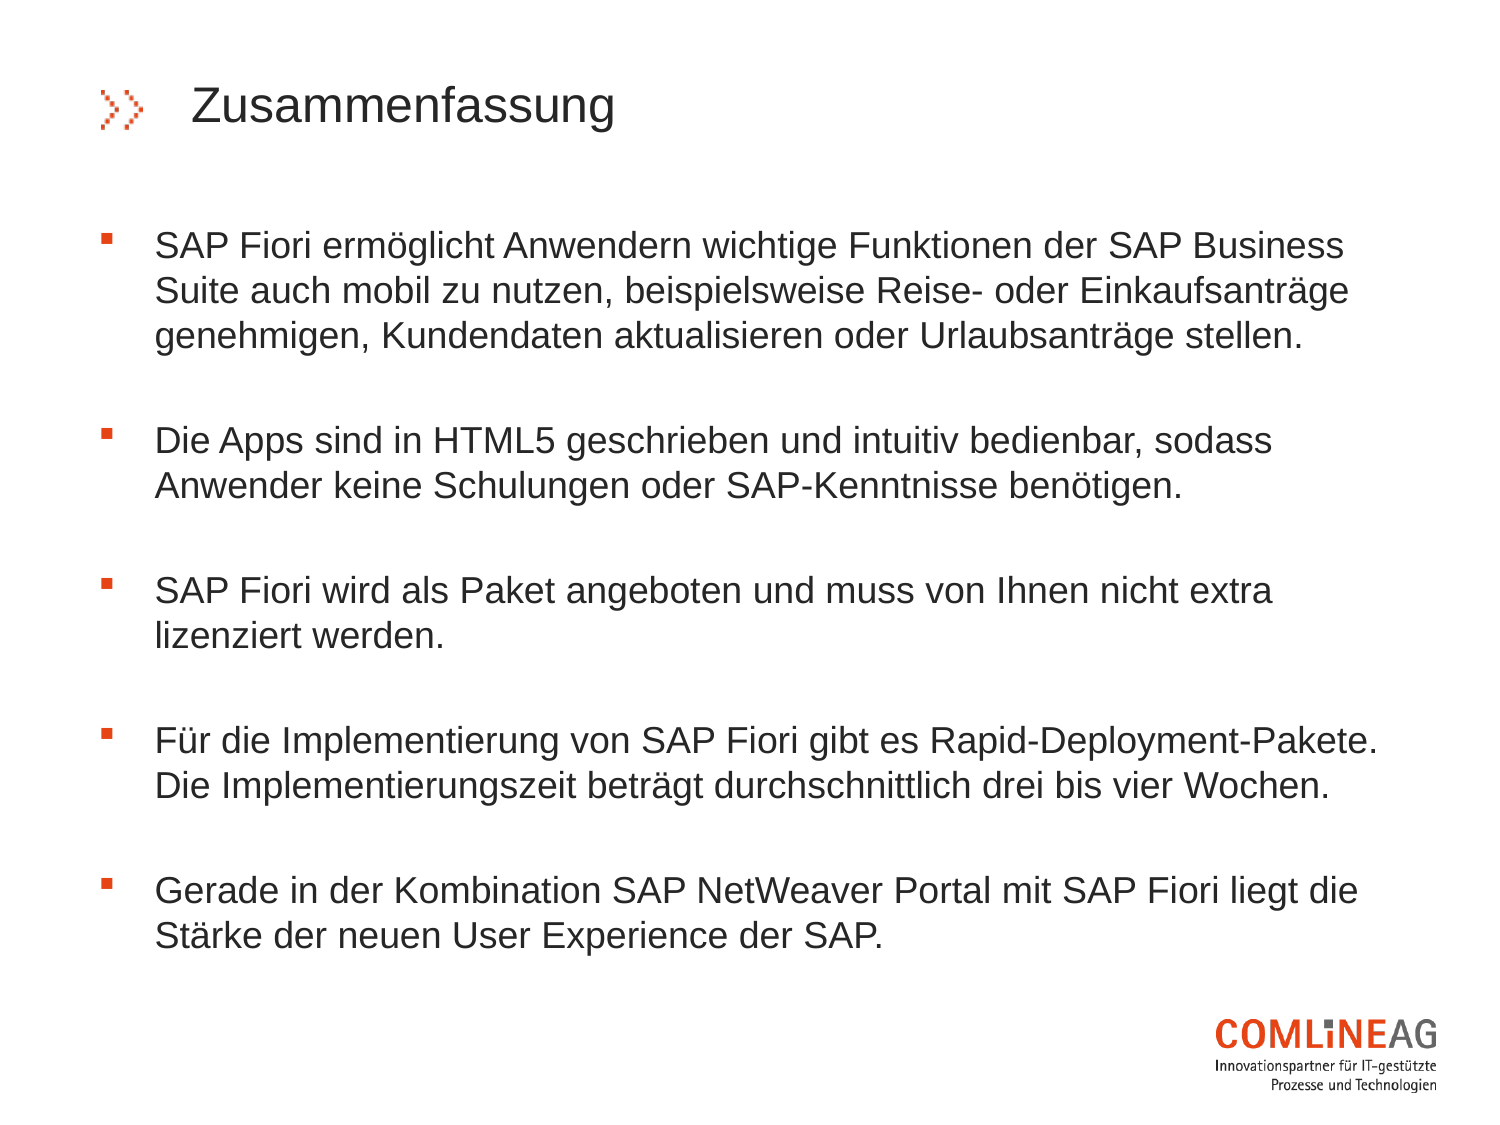

# Zusammenfassung
SAP Fiori ermöglicht Anwendern wichtige Funktionen der SAP Business Suite auch mobil zu nutzen, beispielsweise Reise- oder Einkaufsanträge genehmigen, Kundendaten aktualisieren oder Urlaubsanträge stellen.

Die Apps sind in HTML5 geschrieben und intuitiv bedienbar, sodass Anwender keine Schulungen oder SAP-Kenntnisse benötigen.

SAP Fiori wird als Paket angeboten und muss von Ihnen nicht extra lizenziert werden.

Für die Implementierung von SAP Fiori gibt es Rapid-Deployment-Pakete. Die Implementierungszeit beträgt durchschnittlich drei bis vier Wochen.

Gerade in der Kombination SAP NetWeaver Portal mit SAP Fiori liegt die Stärke der neuen User Experience der SAP.